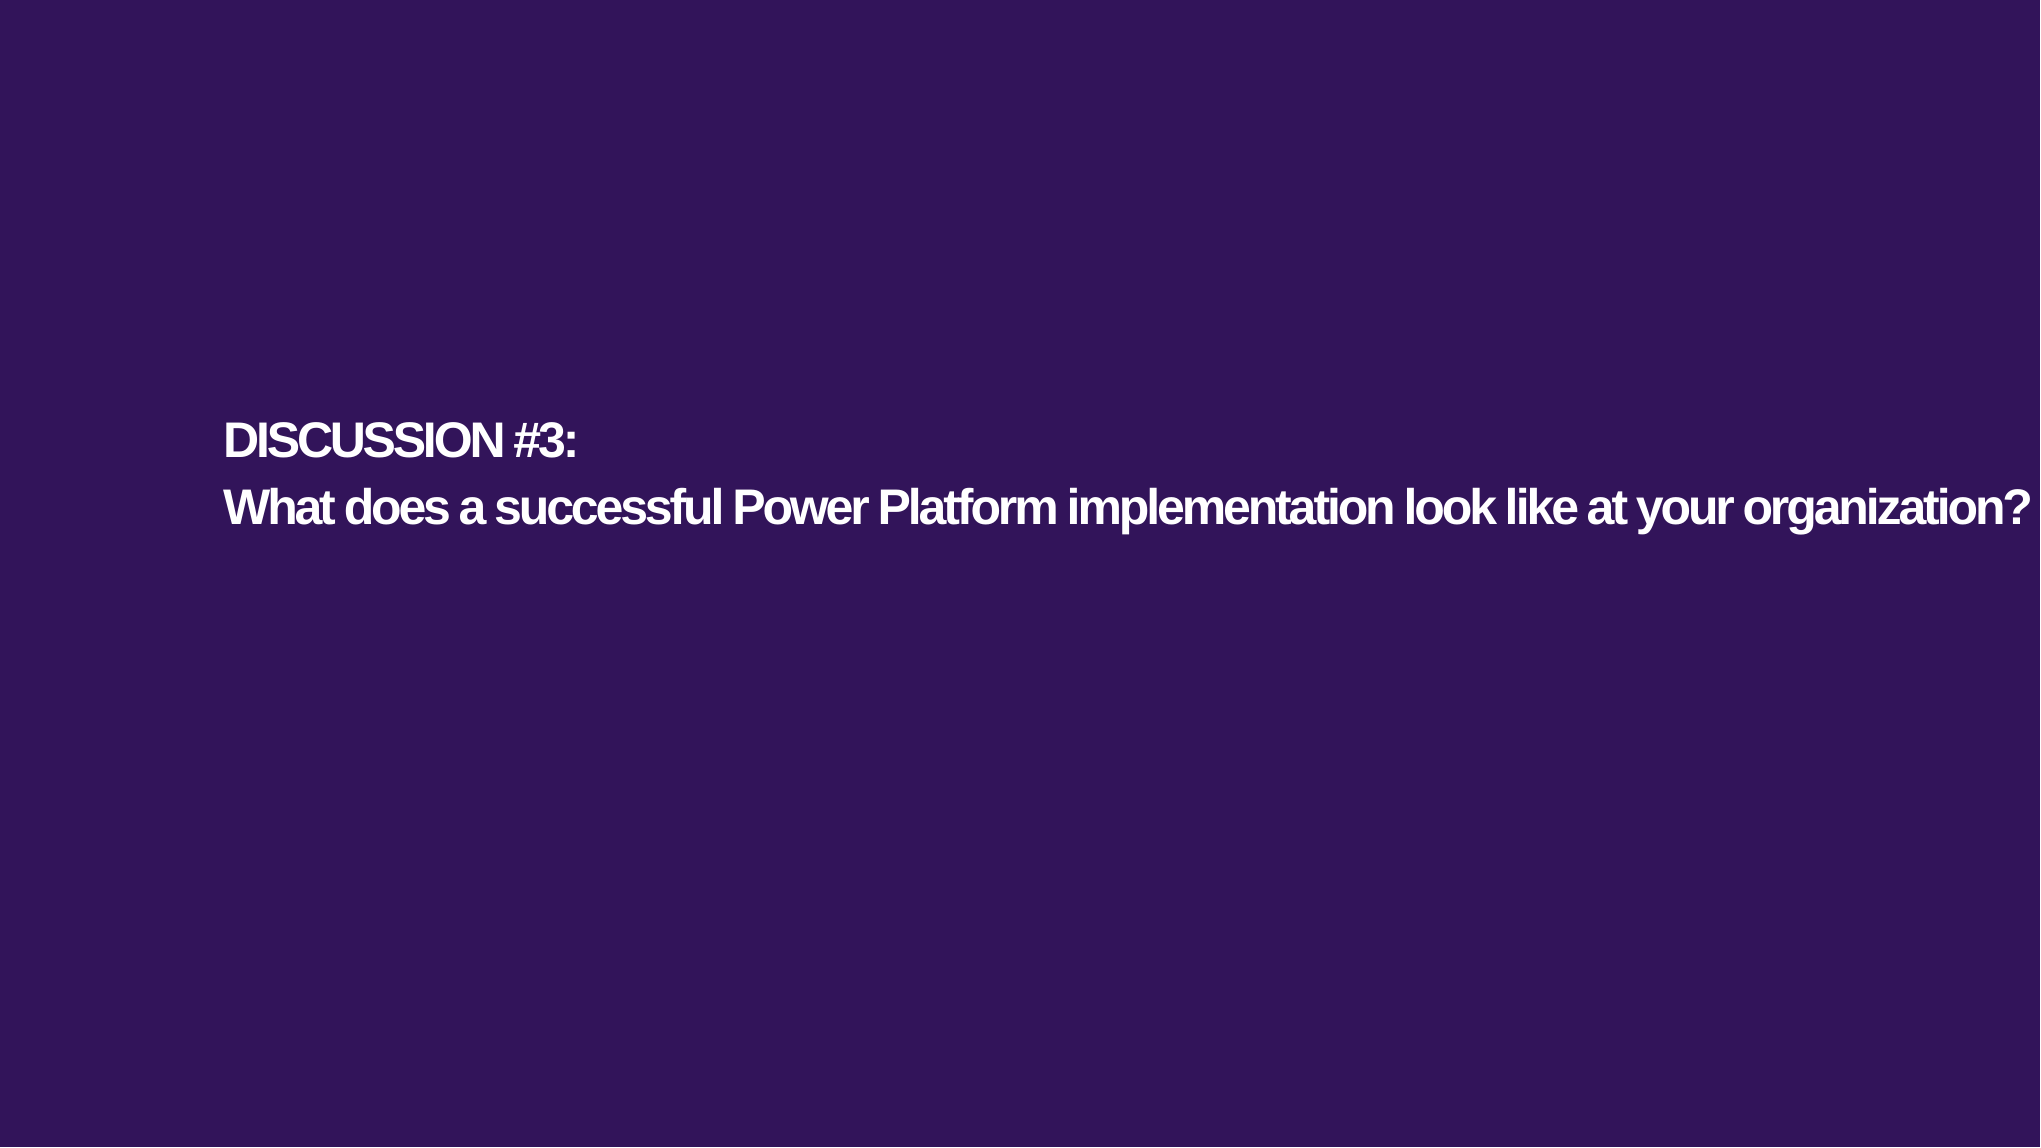

# DISCUSSION #3: What does a successful Power Platform implementation look like at your organization?